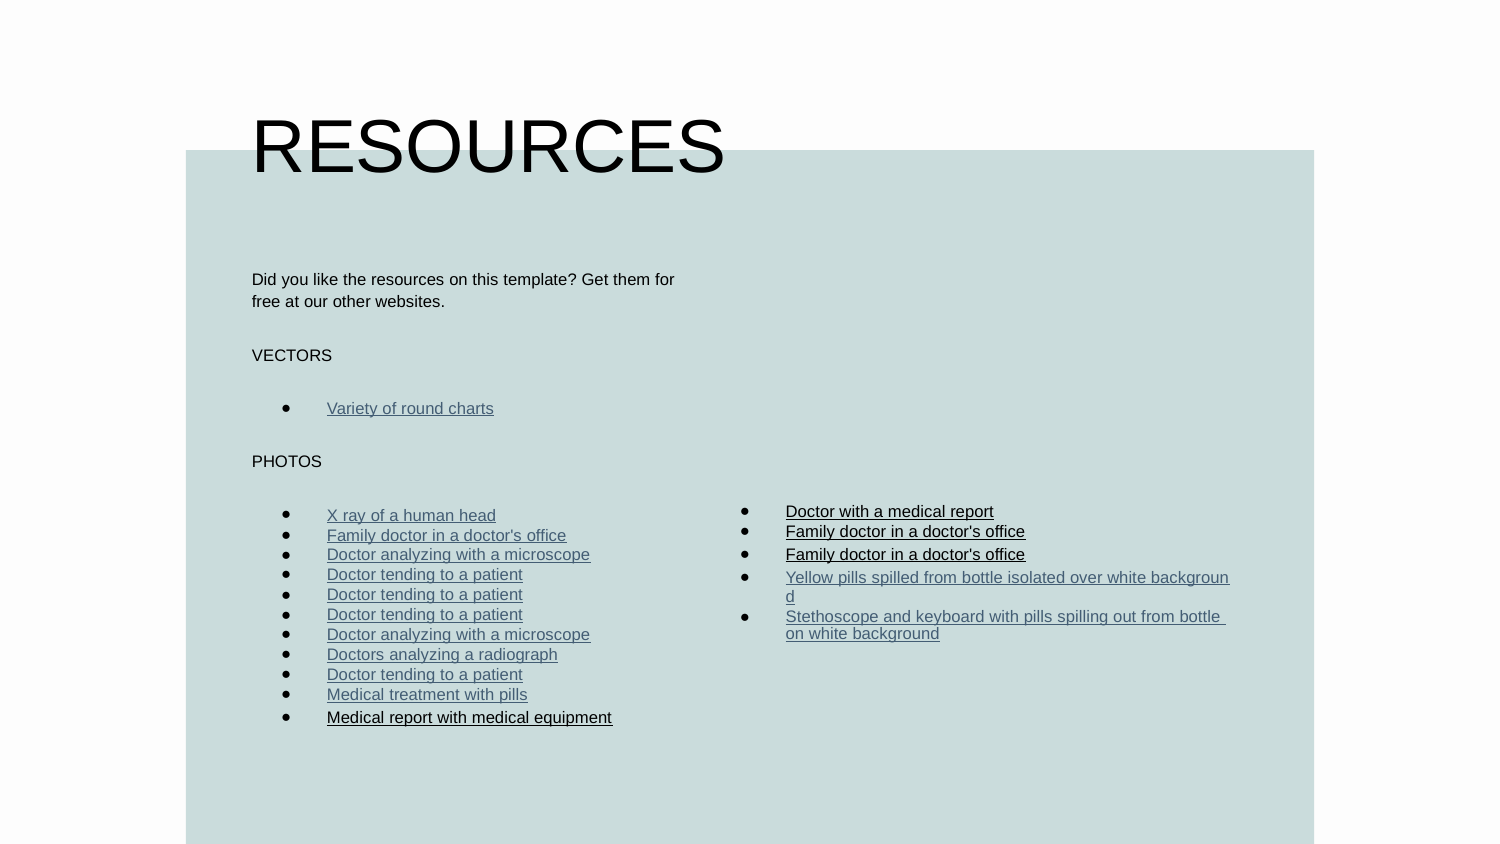

# RESOURCES
Did you like the resources on this template? Get them for free at our other websites.
VECTORS
Variety of round charts
PHOTOS
X ray of a human head
Family doctor in a doctor's office
Doctor analyzing with a microscope
Doctor tending to a patient
Doctor tending to a patient
Doctor tending to a patient
Doctor analyzing with a microscope
Doctors analyzing a radiograph
Doctor tending to a patient
Medical treatment with pills
Medical report with medical equipment

Doctor with a medical report
Family doctor in a doctor's office
Family doctor in a doctor's office
Yellow pills spilled from bottle isolated over white background
Stethoscope and keyboard with pills spilling out from bottle on white background